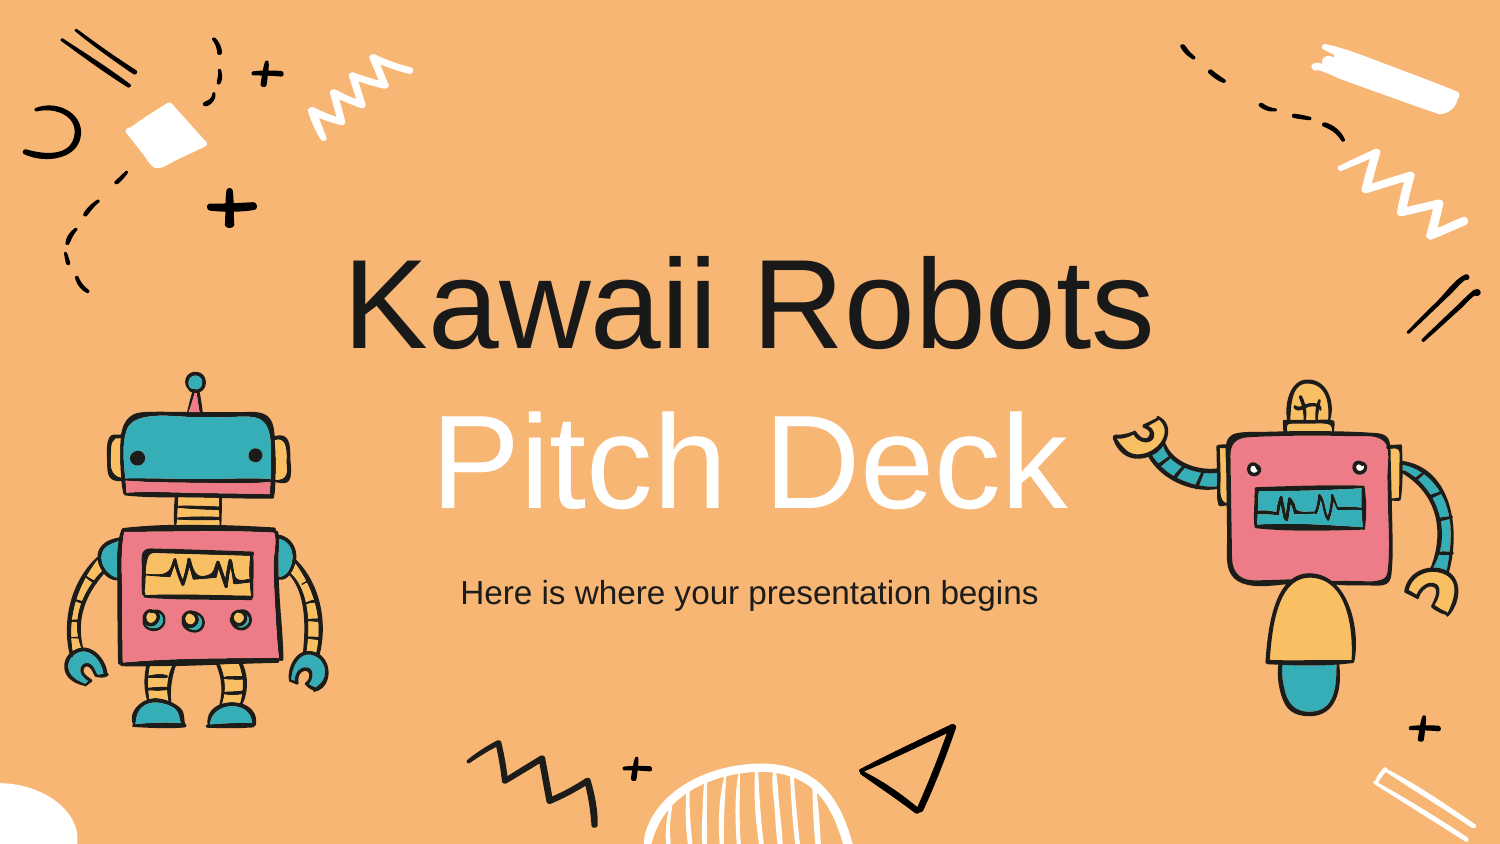

# Kawaii Robots Pitch Deck

Here is where your presentation begins